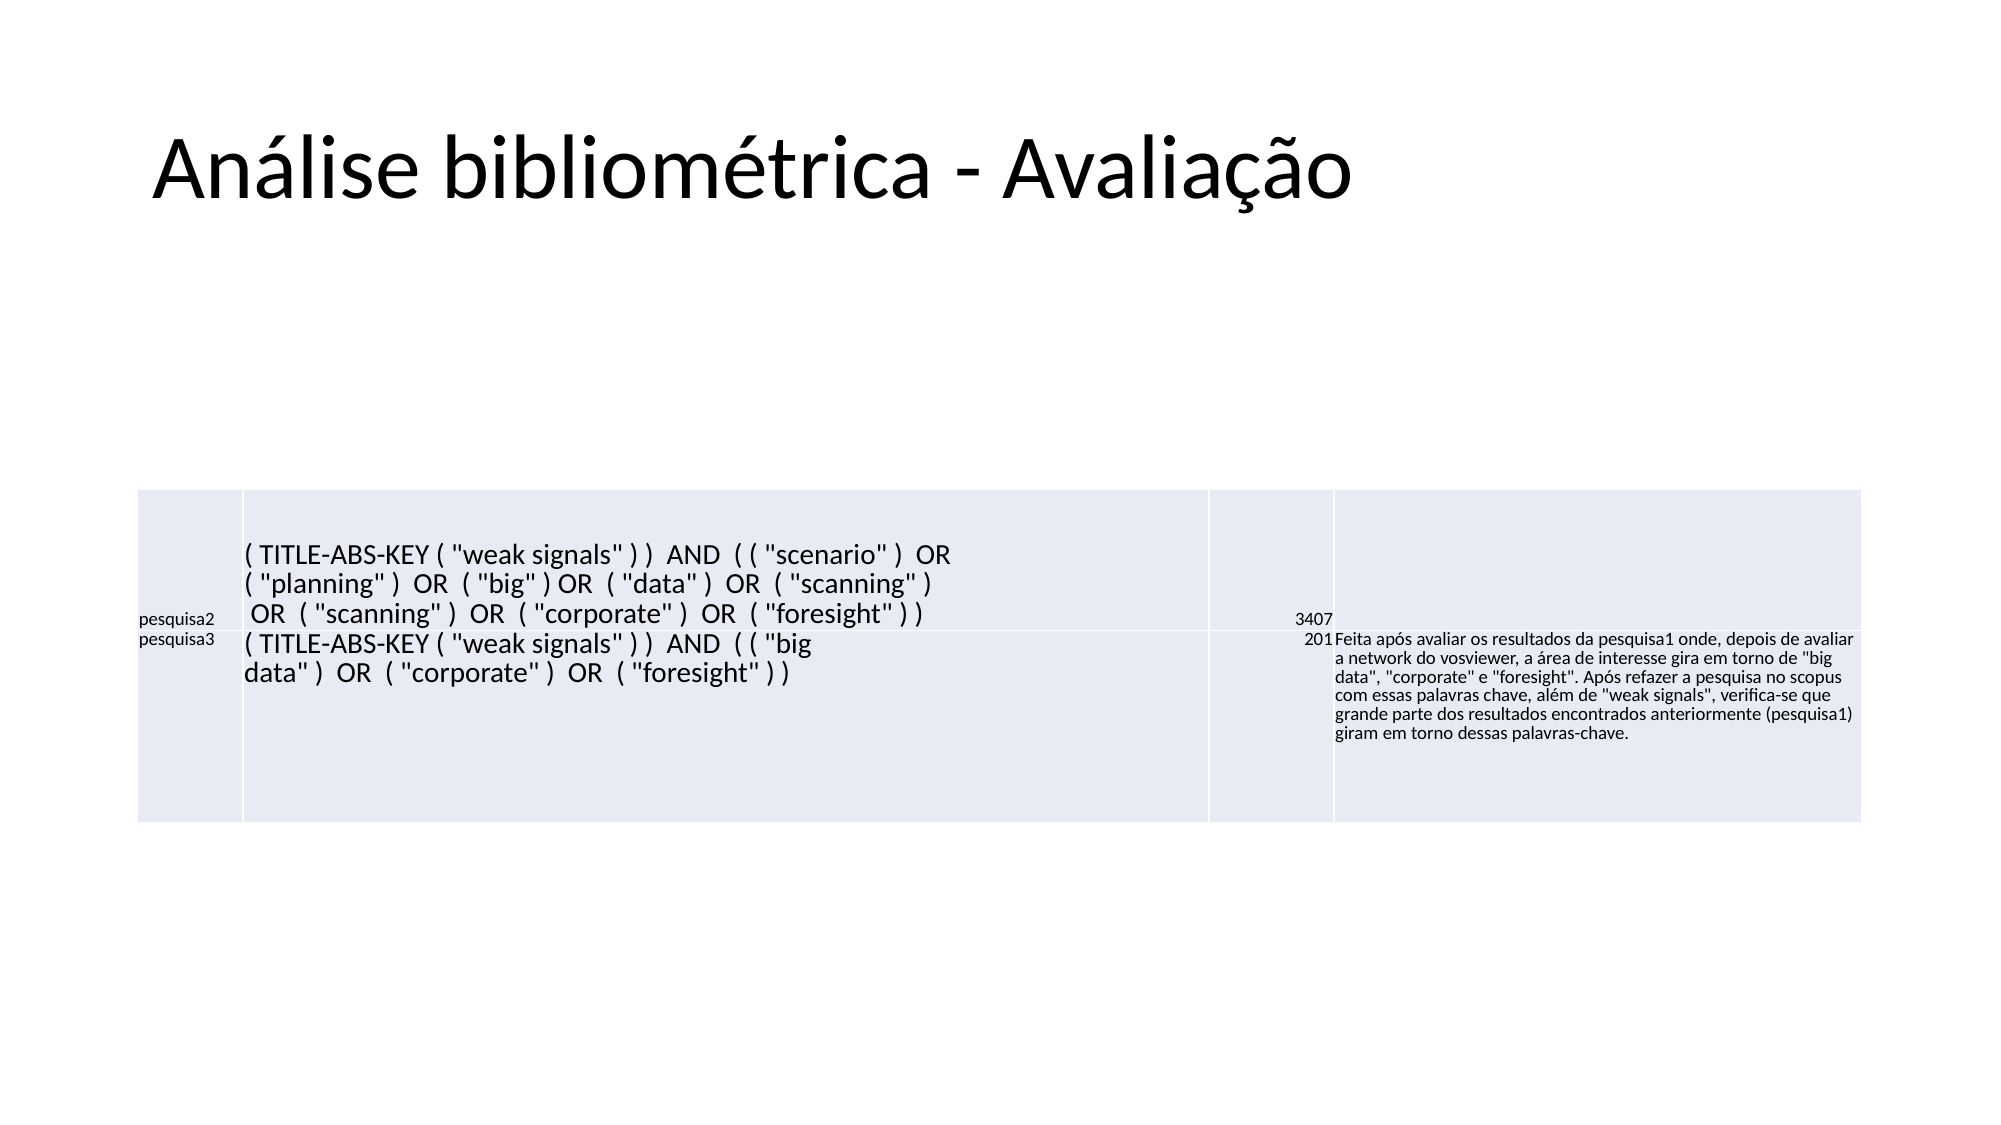

# Análise bibliométrica - Avaliação
| pesquisa2 | ( TITLE-ABS-KEY ( "weak signals" ) )  AND  ( ( "scenario" )  OR  ( "planning" )  OR  ( "big" ) OR  ( "data" )  OR  ( "scanning" )  OR  ( "scanning" )  OR  ( "corporate" )  OR  ( "foresight" ) ) | 3407 |  |
| --- | --- | --- | --- |
| pesquisa3 | ( TITLE-ABS-KEY ( "weak signals" ) )  AND  ( ( "big data" )  OR  ( "corporate" )  OR  ( "foresight" ) ) | 201 | Feita após avaliar os resultados da pesquisa1 onde, depois de avaliar a network do vosviewer, a área de interesse gira em torno de "big data", "corporate" e "foresight". Após refazer a pesquisa no scopus com essas palavras chave, além de "weak signals", verifica-se que grande parte dos resultados encontrados anteriormente (pesquisa1) giram em torno dessas palavras-chave. |